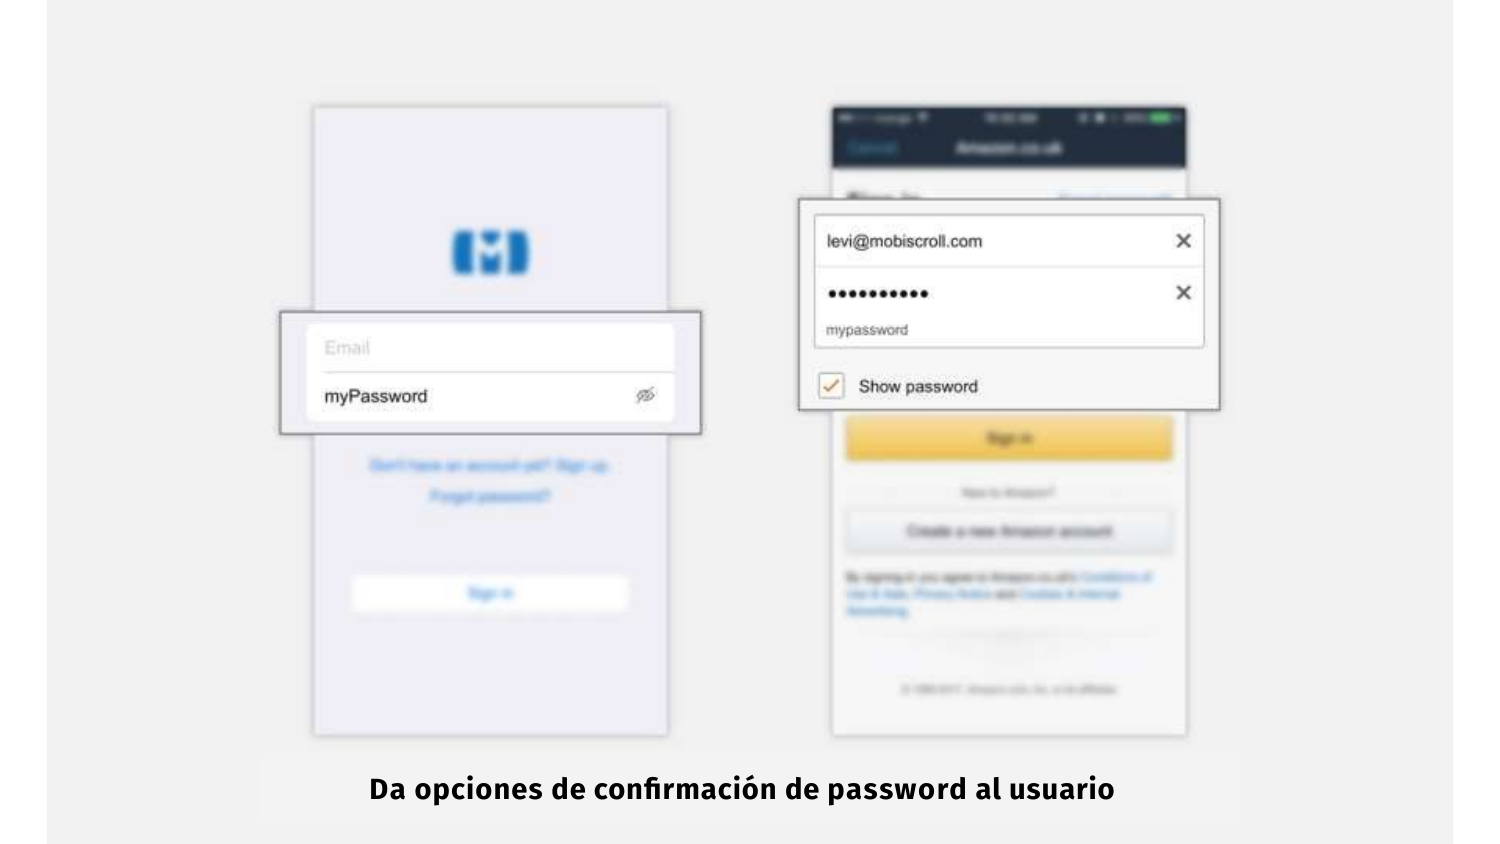

Da opciones de confirmación de password al usuario